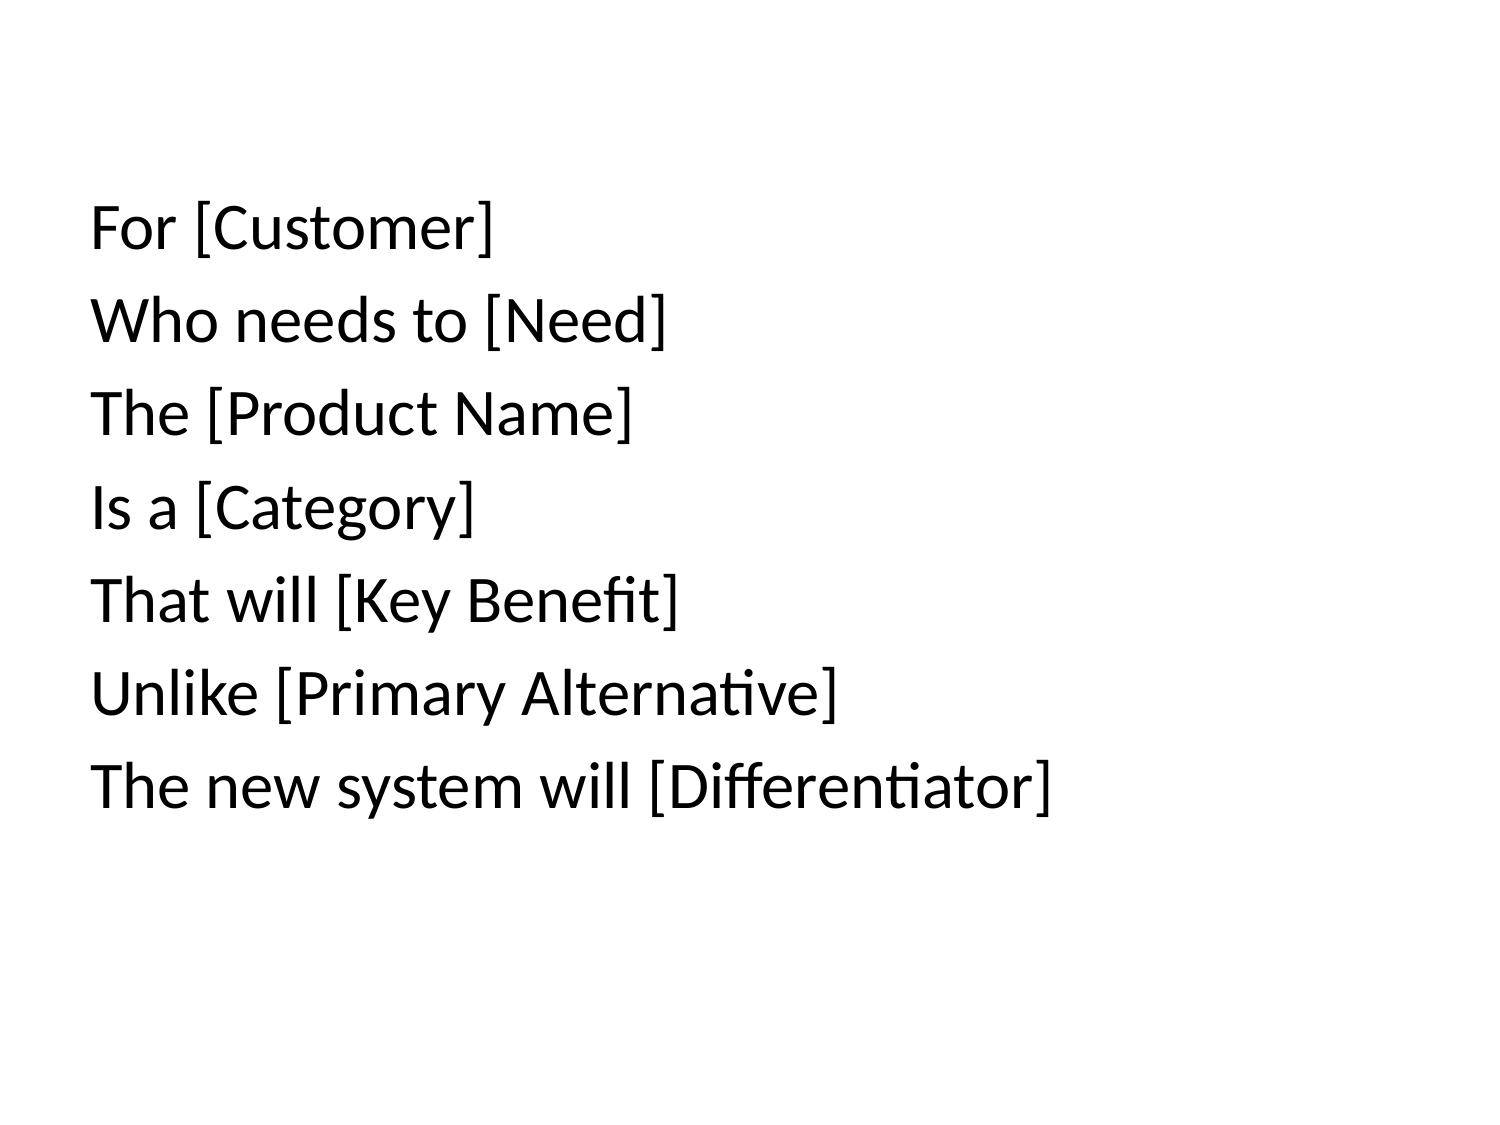

#
For [Customer]
Who needs to [Need]
The [Product Name]
Is a [Category]
That will [Key Benefit]
Unlike [Primary Alternative]
The new system will [Differentiator]